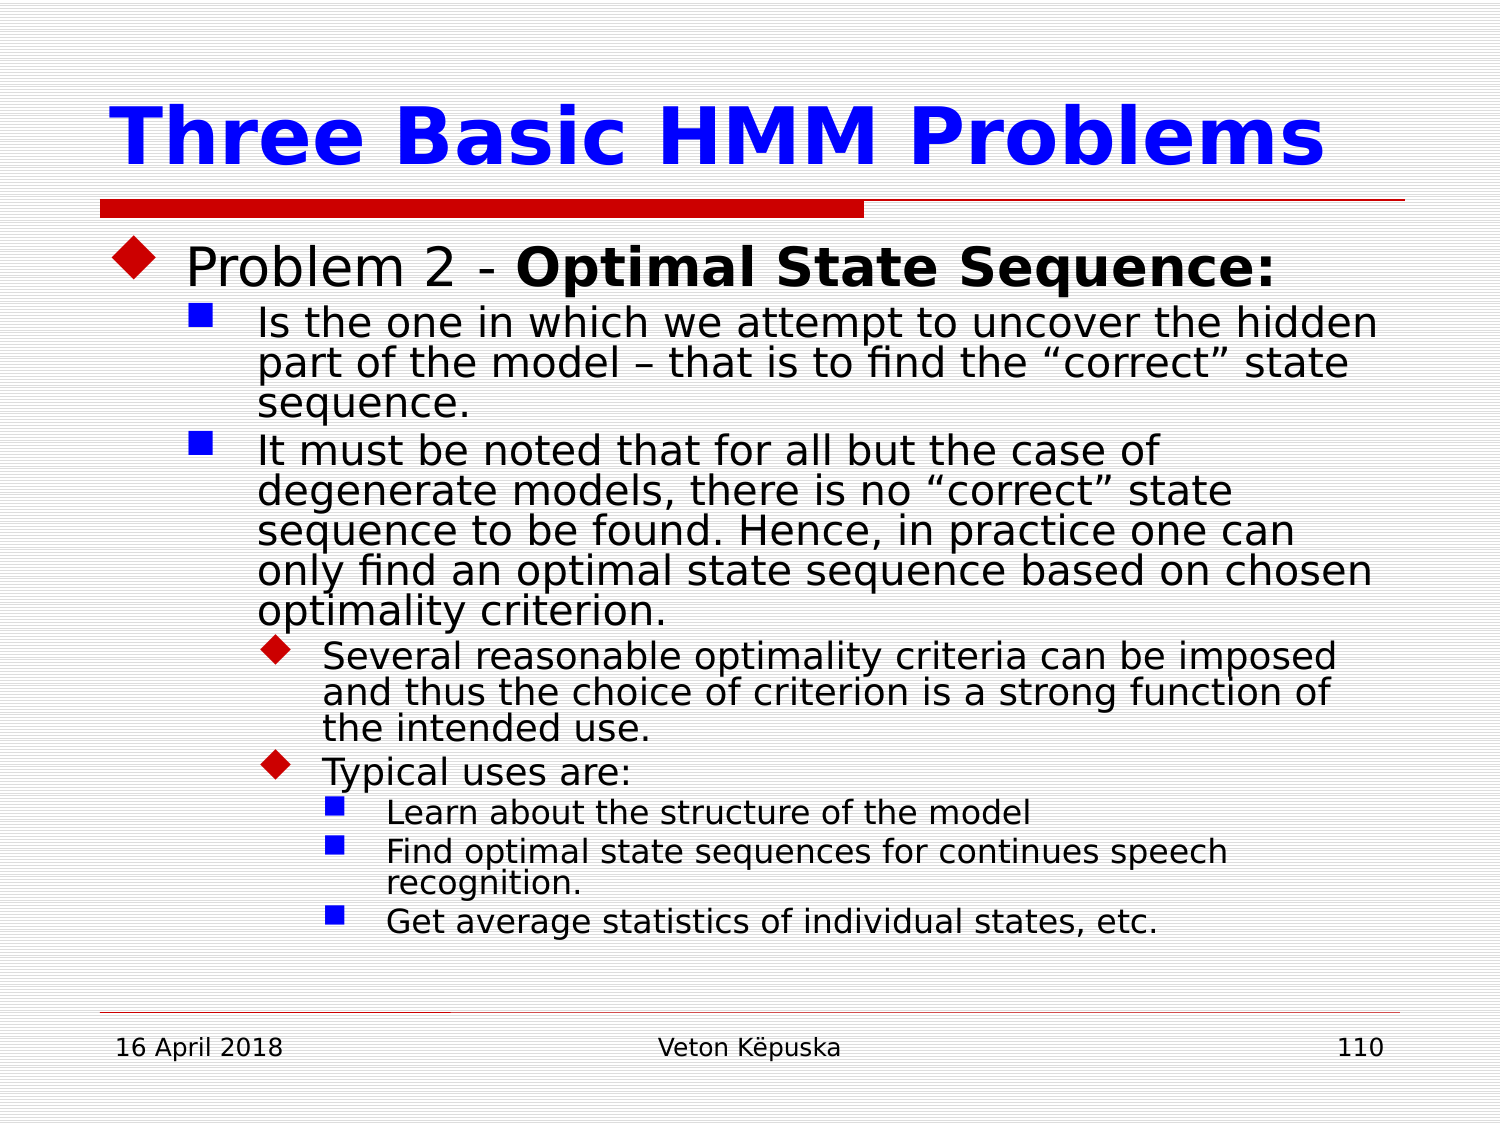

# Three Basic HMM Problems
Problem 2 - Optimal State Sequence:
Is the one in which we attempt to uncover the hidden part of the model – that is to find the “correct” state sequence.
It must be noted that for all but the case of degenerate models, there is no “correct” state sequence to be found. Hence, in practice one can only find an optimal state sequence based on chosen optimality criterion.
Several reasonable optimality criteria can be imposed and thus the choice of criterion is a strong function of the intended use.
Typical uses are:
Learn about the structure of the model
Find optimal state sequences for continues speech recognition.
Get average statistics of individual states, etc.
16 April 2018
Veton Këpuska
110